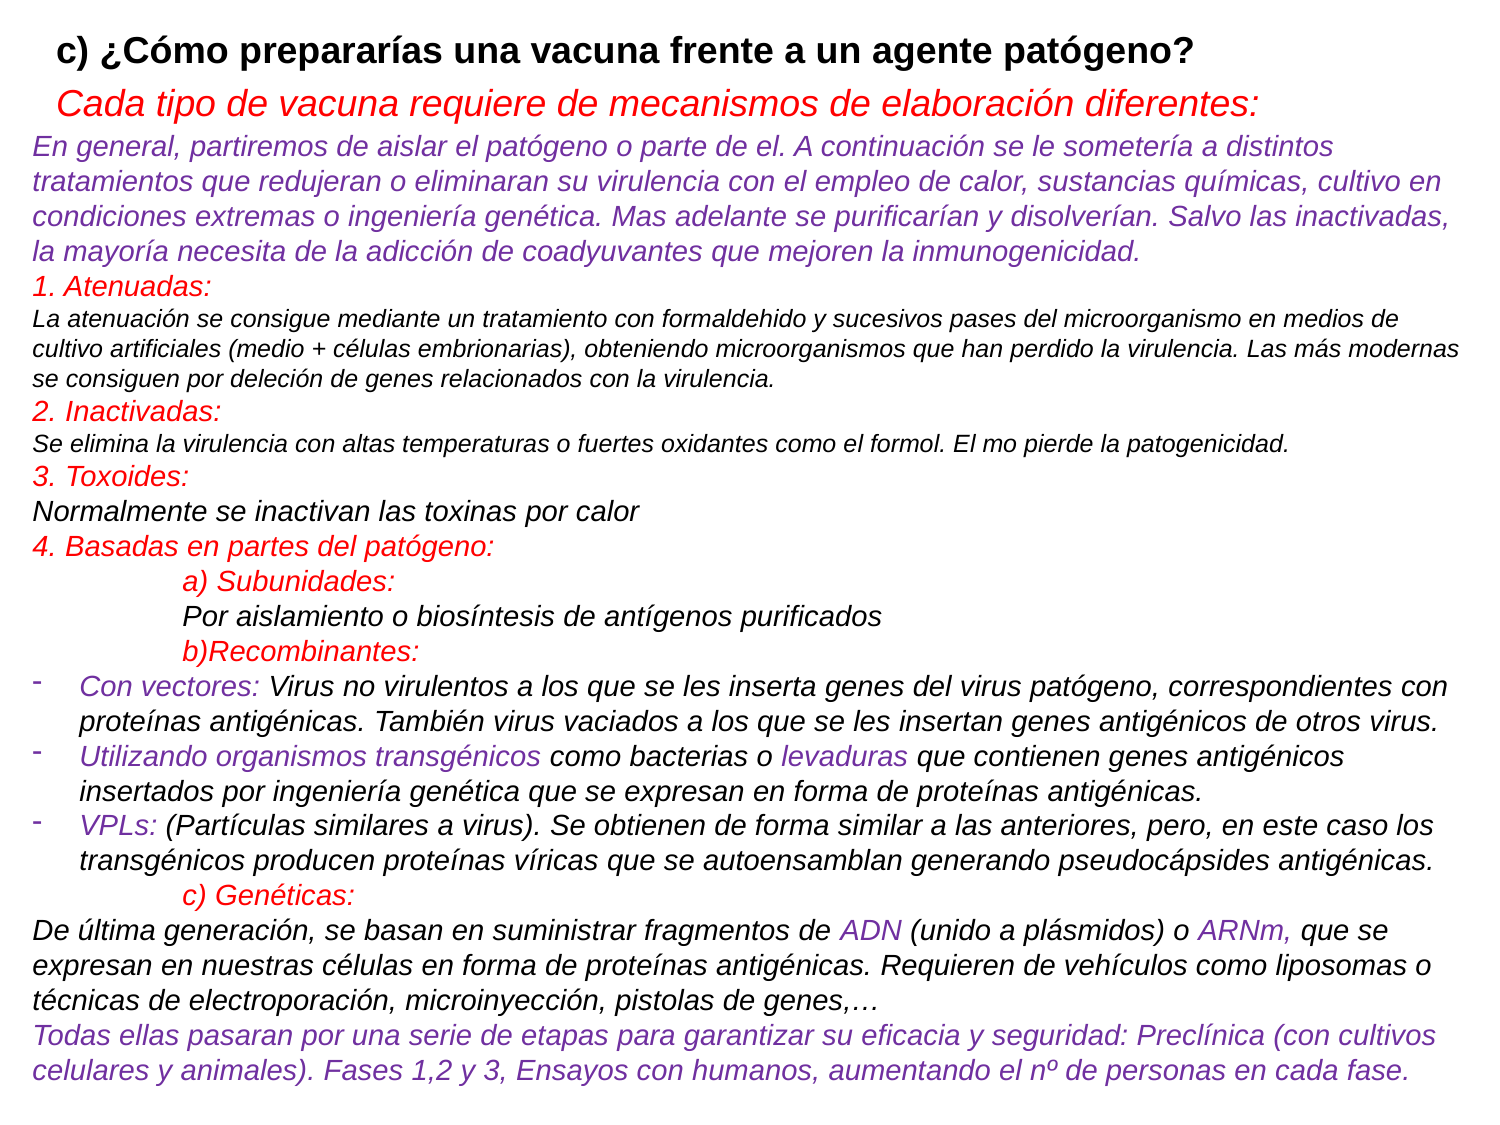

c) ¿Cómo prepararías una vacuna frente a un agente patógeno?
Cada tipo de vacuna requiere de mecanismos de elaboración diferentes:
En general, partiremos de aislar el patógeno o parte de el. A continuación se le sometería a distintos tratamientos que redujeran o eliminaran su virulencia con el empleo de calor, sustancias químicas, cultivo en condiciones extremas o ingeniería genética. Mas adelante se purificarían y disolverían. Salvo las inactivadas, la mayoría necesita de la adicción de coadyuvantes que mejoren la inmunogenicidad.
1. Atenuadas:
La atenuación se consigue mediante un tratamiento con formaldehido y sucesivos pases del microorganismo en medios de cultivo artificiales (medio + células embrionarias), obteniendo microorganismos que han perdido la virulencia. Las más modernas se consiguen por deleción de genes relacionados con la virulencia.
2. Inactivadas:
Se elimina la virulencia con altas temperaturas o fuertes oxidantes como el formol. El mo pierde la patogenicidad.
3. Toxoides:
Normalmente se inactivan las toxinas por calor
4. Basadas en partes del patógeno:
	a) Subunidades:
	Por aislamiento o biosíntesis de antígenos purificados
	b)Recombinantes:
Con vectores: Virus no virulentos a los que se les inserta genes del virus patógeno, correspondientes con proteínas antigénicas. También virus vaciados a los que se les insertan genes antigénicos de otros virus.
Utilizando organismos transgénicos como bacterias o levaduras que contienen genes antigénicos insertados por ingeniería genética que se expresan en forma de proteínas antigénicas.
VPLs: (Partículas similares a virus). Se obtienen de forma similar a las anteriores, pero, en este caso los transgénicos producen proteínas víricas que se autoensamblan generando pseudocápsides antigénicas.
	c) Genéticas:
De última generación, se basan en suministrar fragmentos de ADN (unido a plásmidos) o ARNm, que se expresan en nuestras células en forma de proteínas antigénicas. Requieren de vehículos como liposomas o técnicas de electroporación, microinyección, pistolas de genes,…
Todas ellas pasaran por una serie de etapas para garantizar su eficacia y seguridad: Preclínica (con cultivos celulares y animales). Fases 1,2 y 3, Ensayos con humanos, aumentando el nº de personas en cada fase.